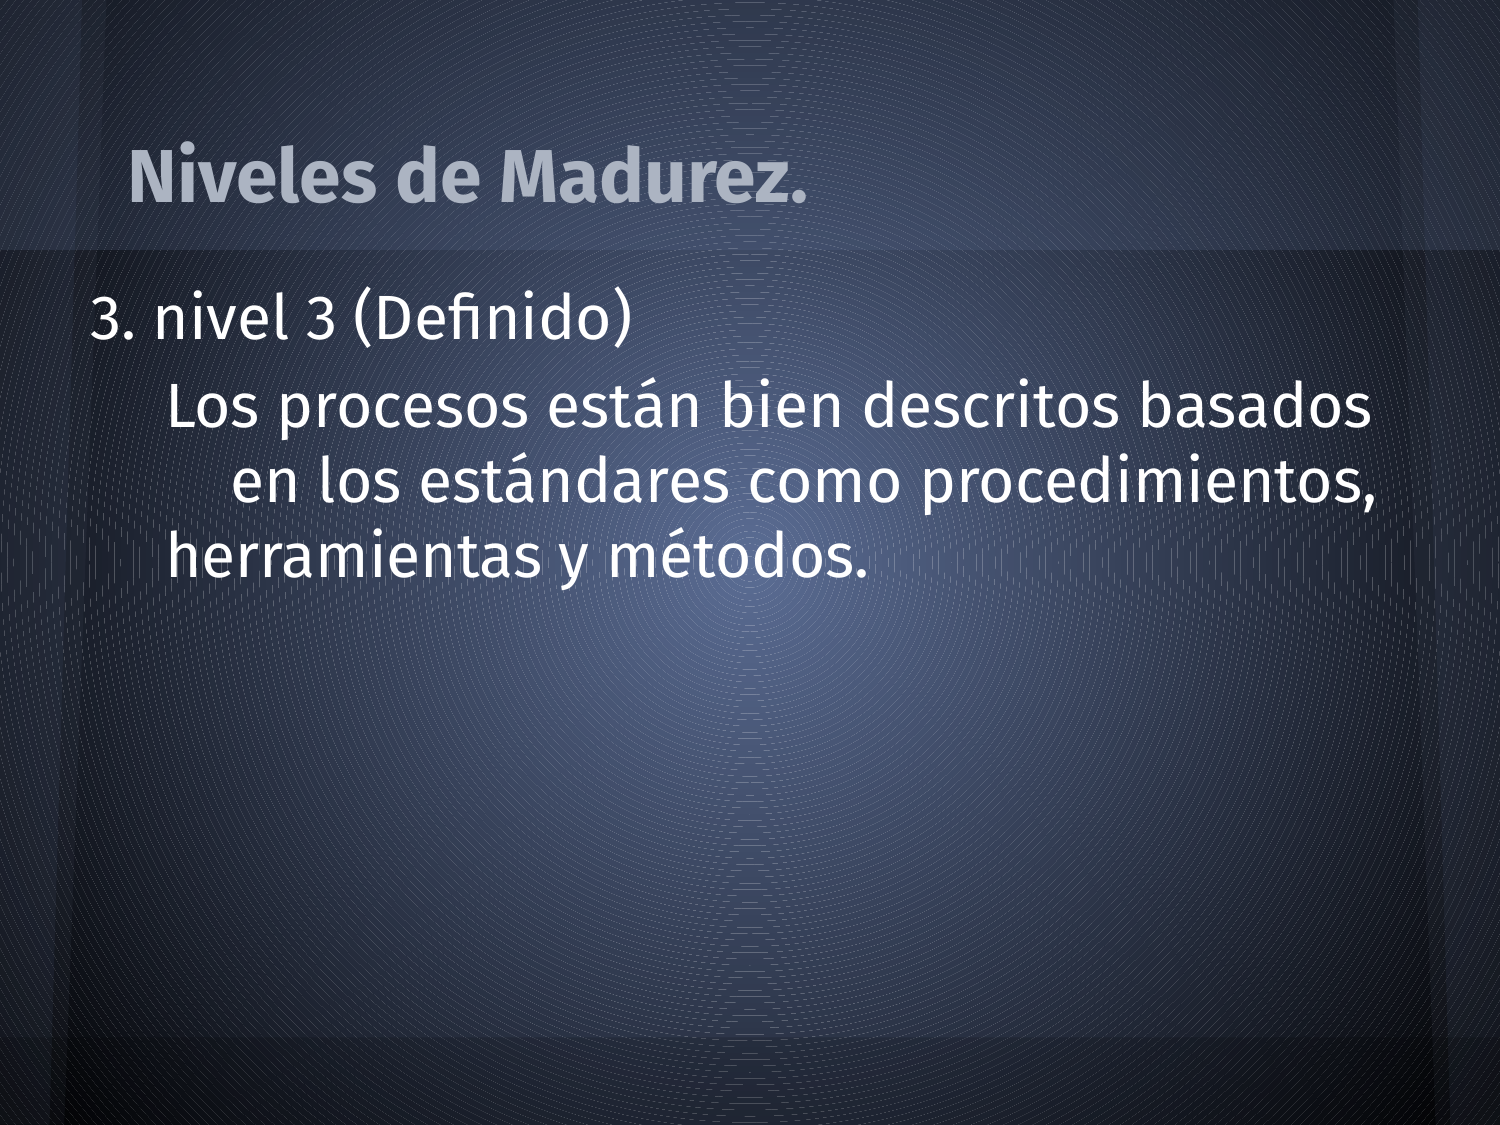

# Niveles de Madurez.
3. nivel 3 (Definido)
Los procesos están bien descritos basados       en los estándares como procedimientos, herramientas y métodos.